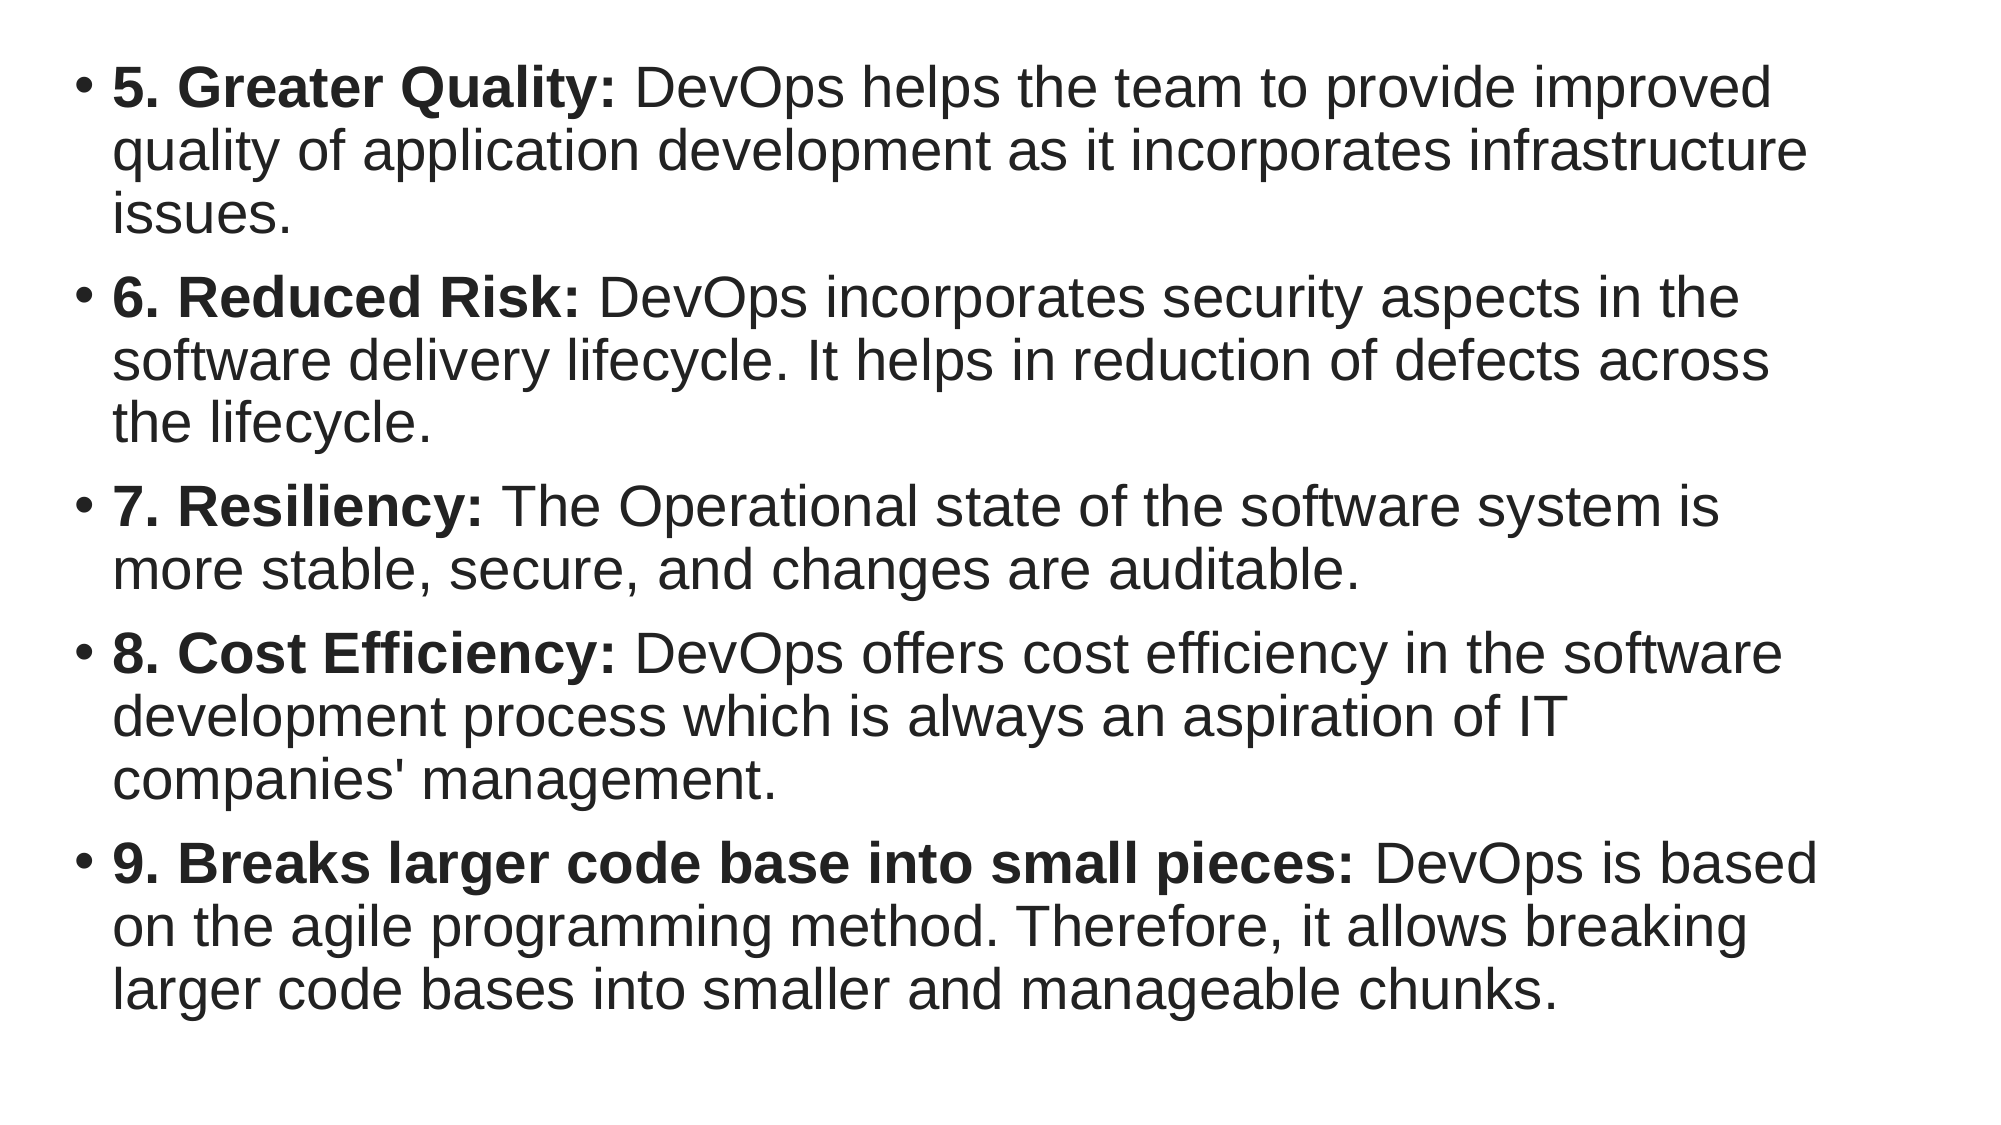

5. Greater Quality: DevOps helps the team to provide improved quality of application development as it incorporates infrastructure issues.
6. Reduced Risk: DevOps incorporates security aspects in the software delivery lifecycle. It helps in reduction of defects across the lifecycle.
7. Resiliency: The Operational state of the software system is more stable, secure, and changes are auditable.
8. Cost Efficiency: DevOps offers cost efficiency in the software development process which is always an aspiration of IT companies' management.
9. Breaks larger code base into small pieces: DevOps is based on the agile programming method. Therefore, it allows breaking larger code bases into smaller and manageable chunks.